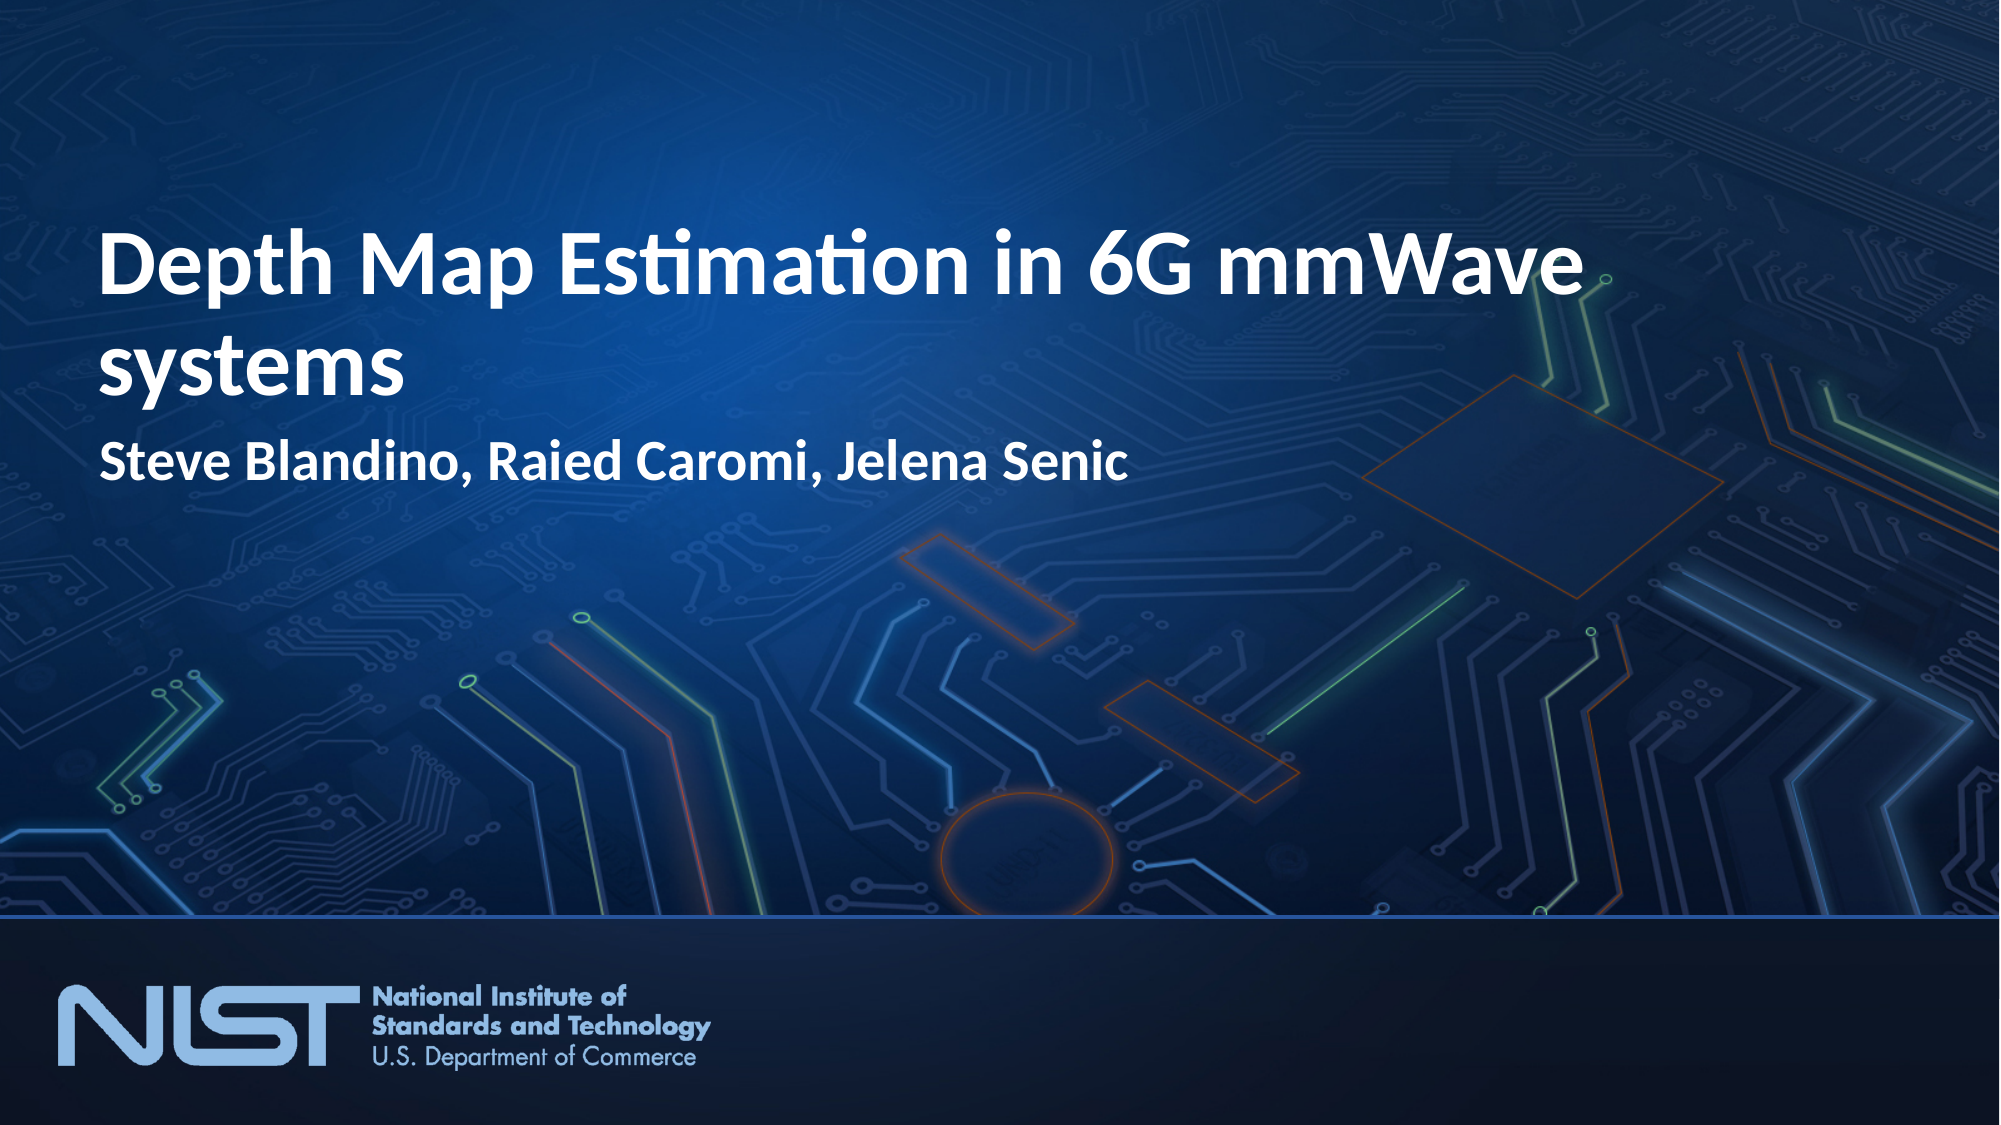

# Depth Map Estimation in 6G mmWave systems
Steve Blandino, Raied Caromi, Jelena Senic